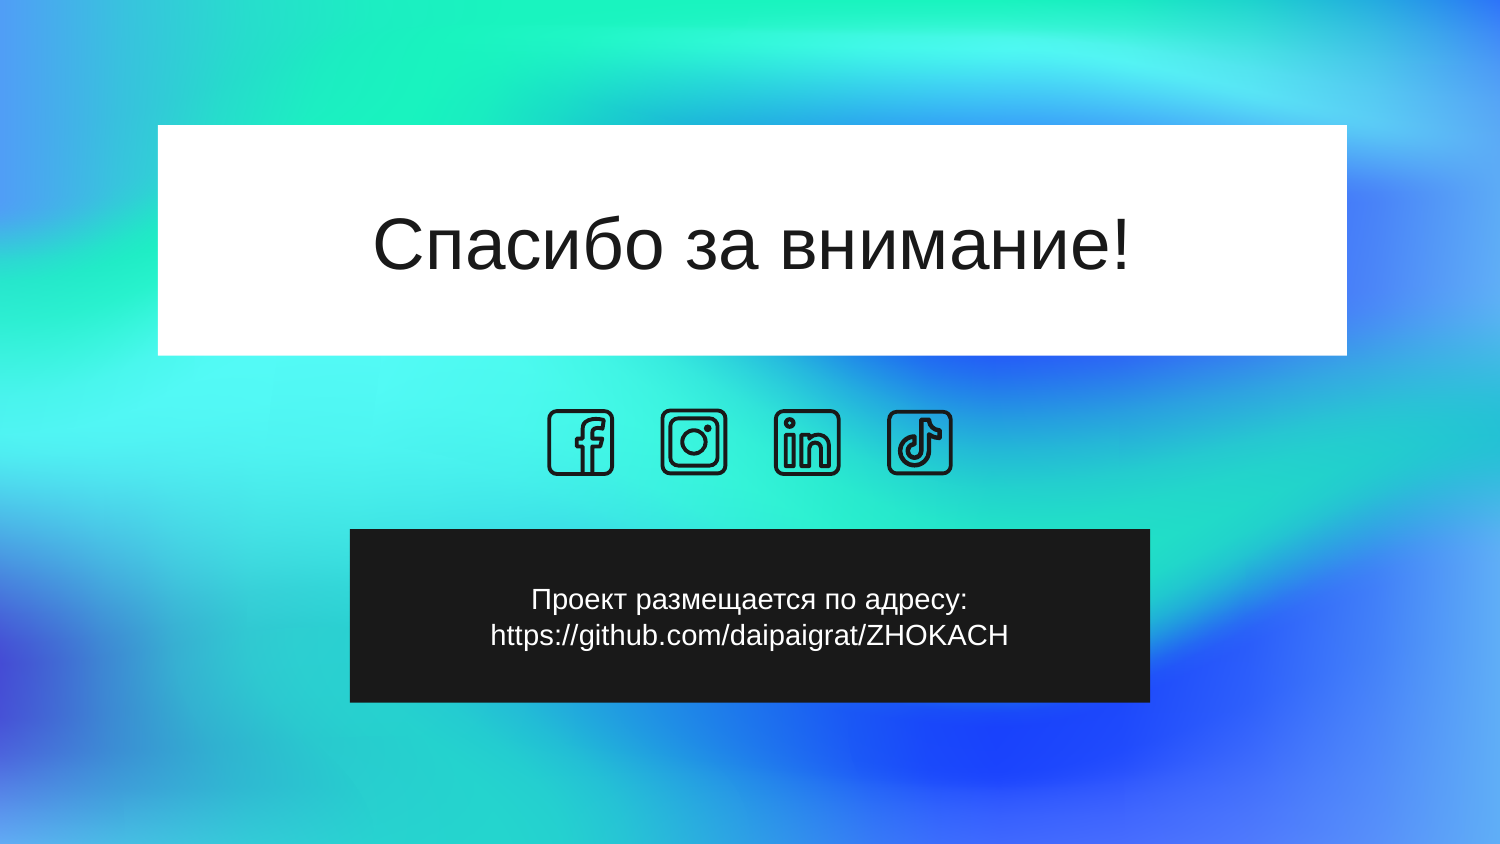

# Спасибо за внимание!

Проект размещается по адресу:
https://github.com/daipaigrat/ZHOKACH